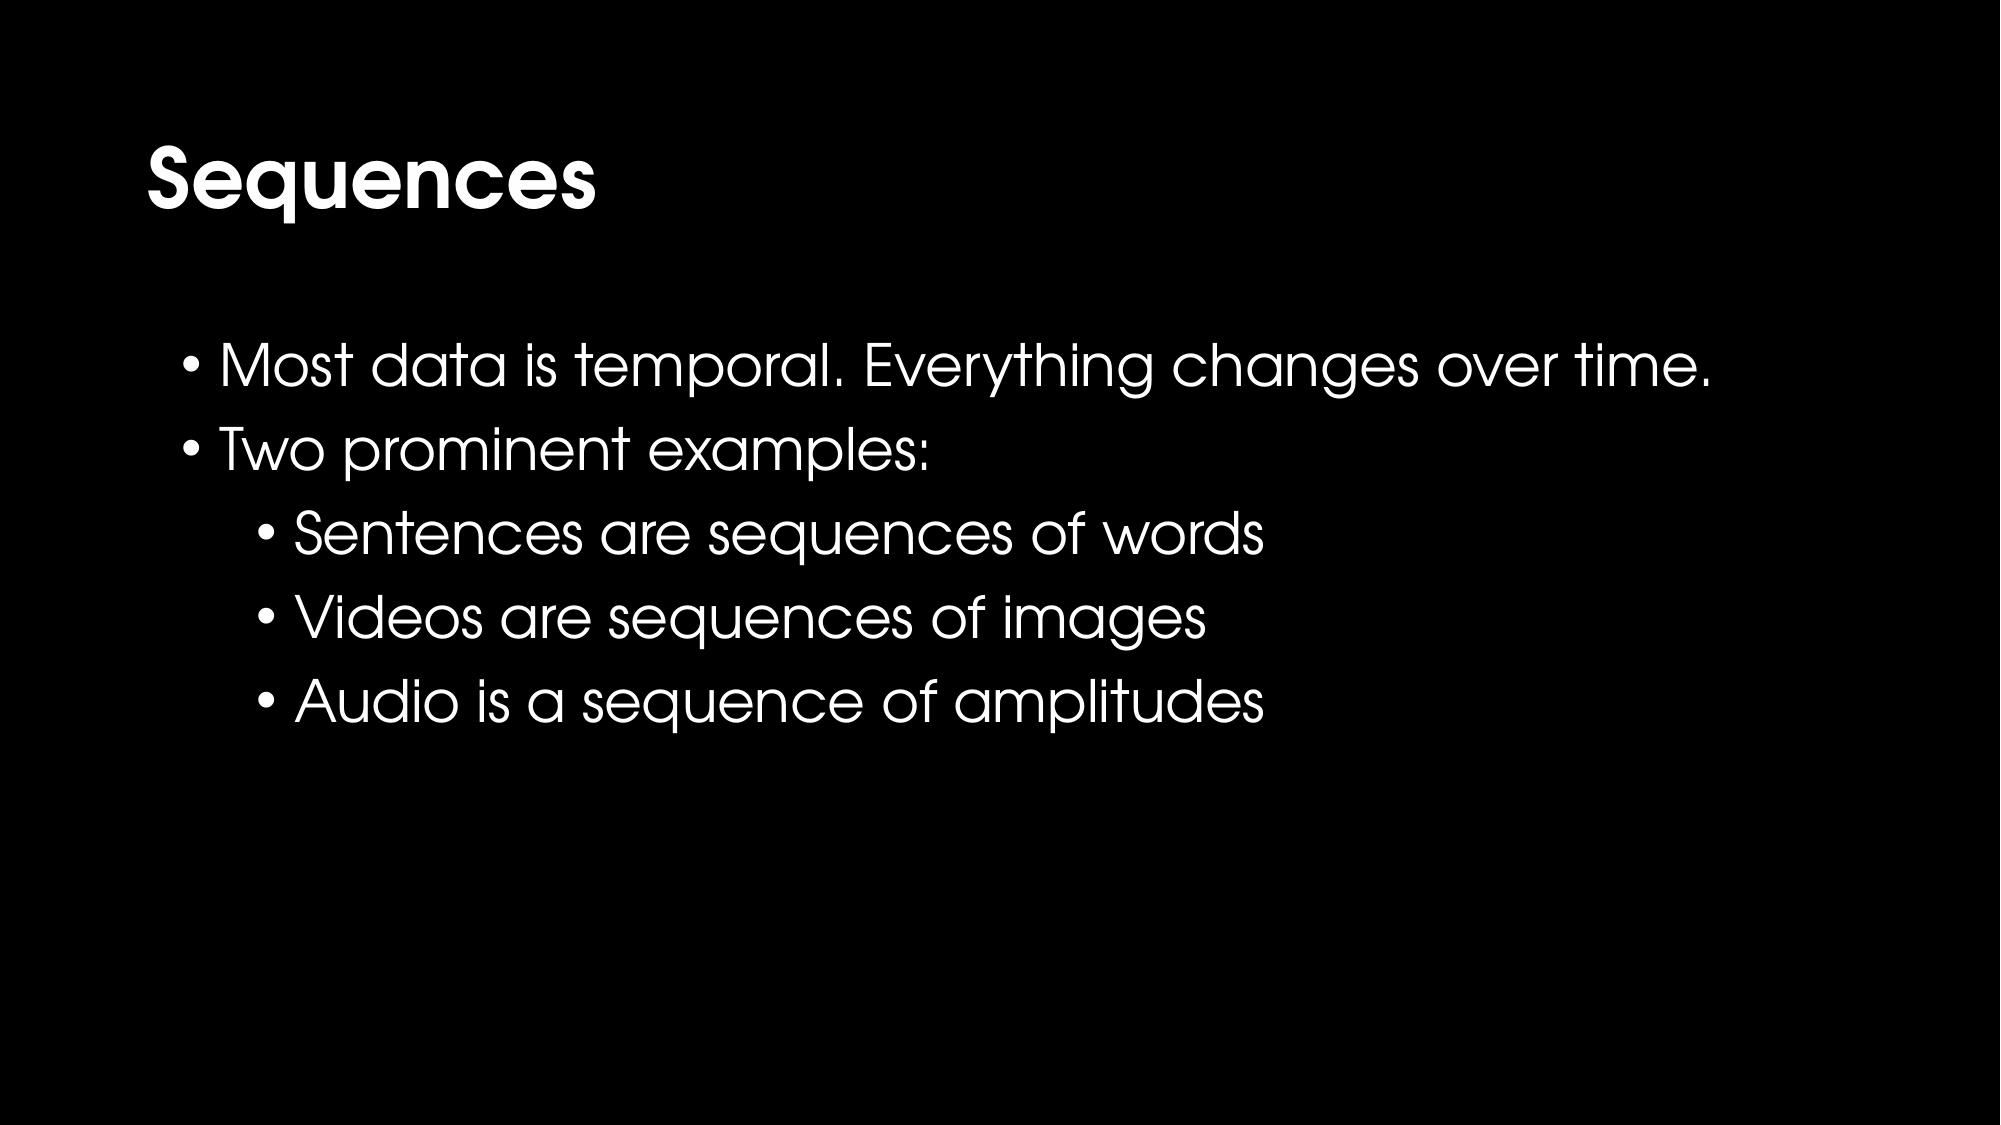

# Sequences
Most data is temporal. Everything changes over time.
Two prominent examples:
Sentences are sequences of words
Videos are sequences of images
Audio is a sequence of amplitudes